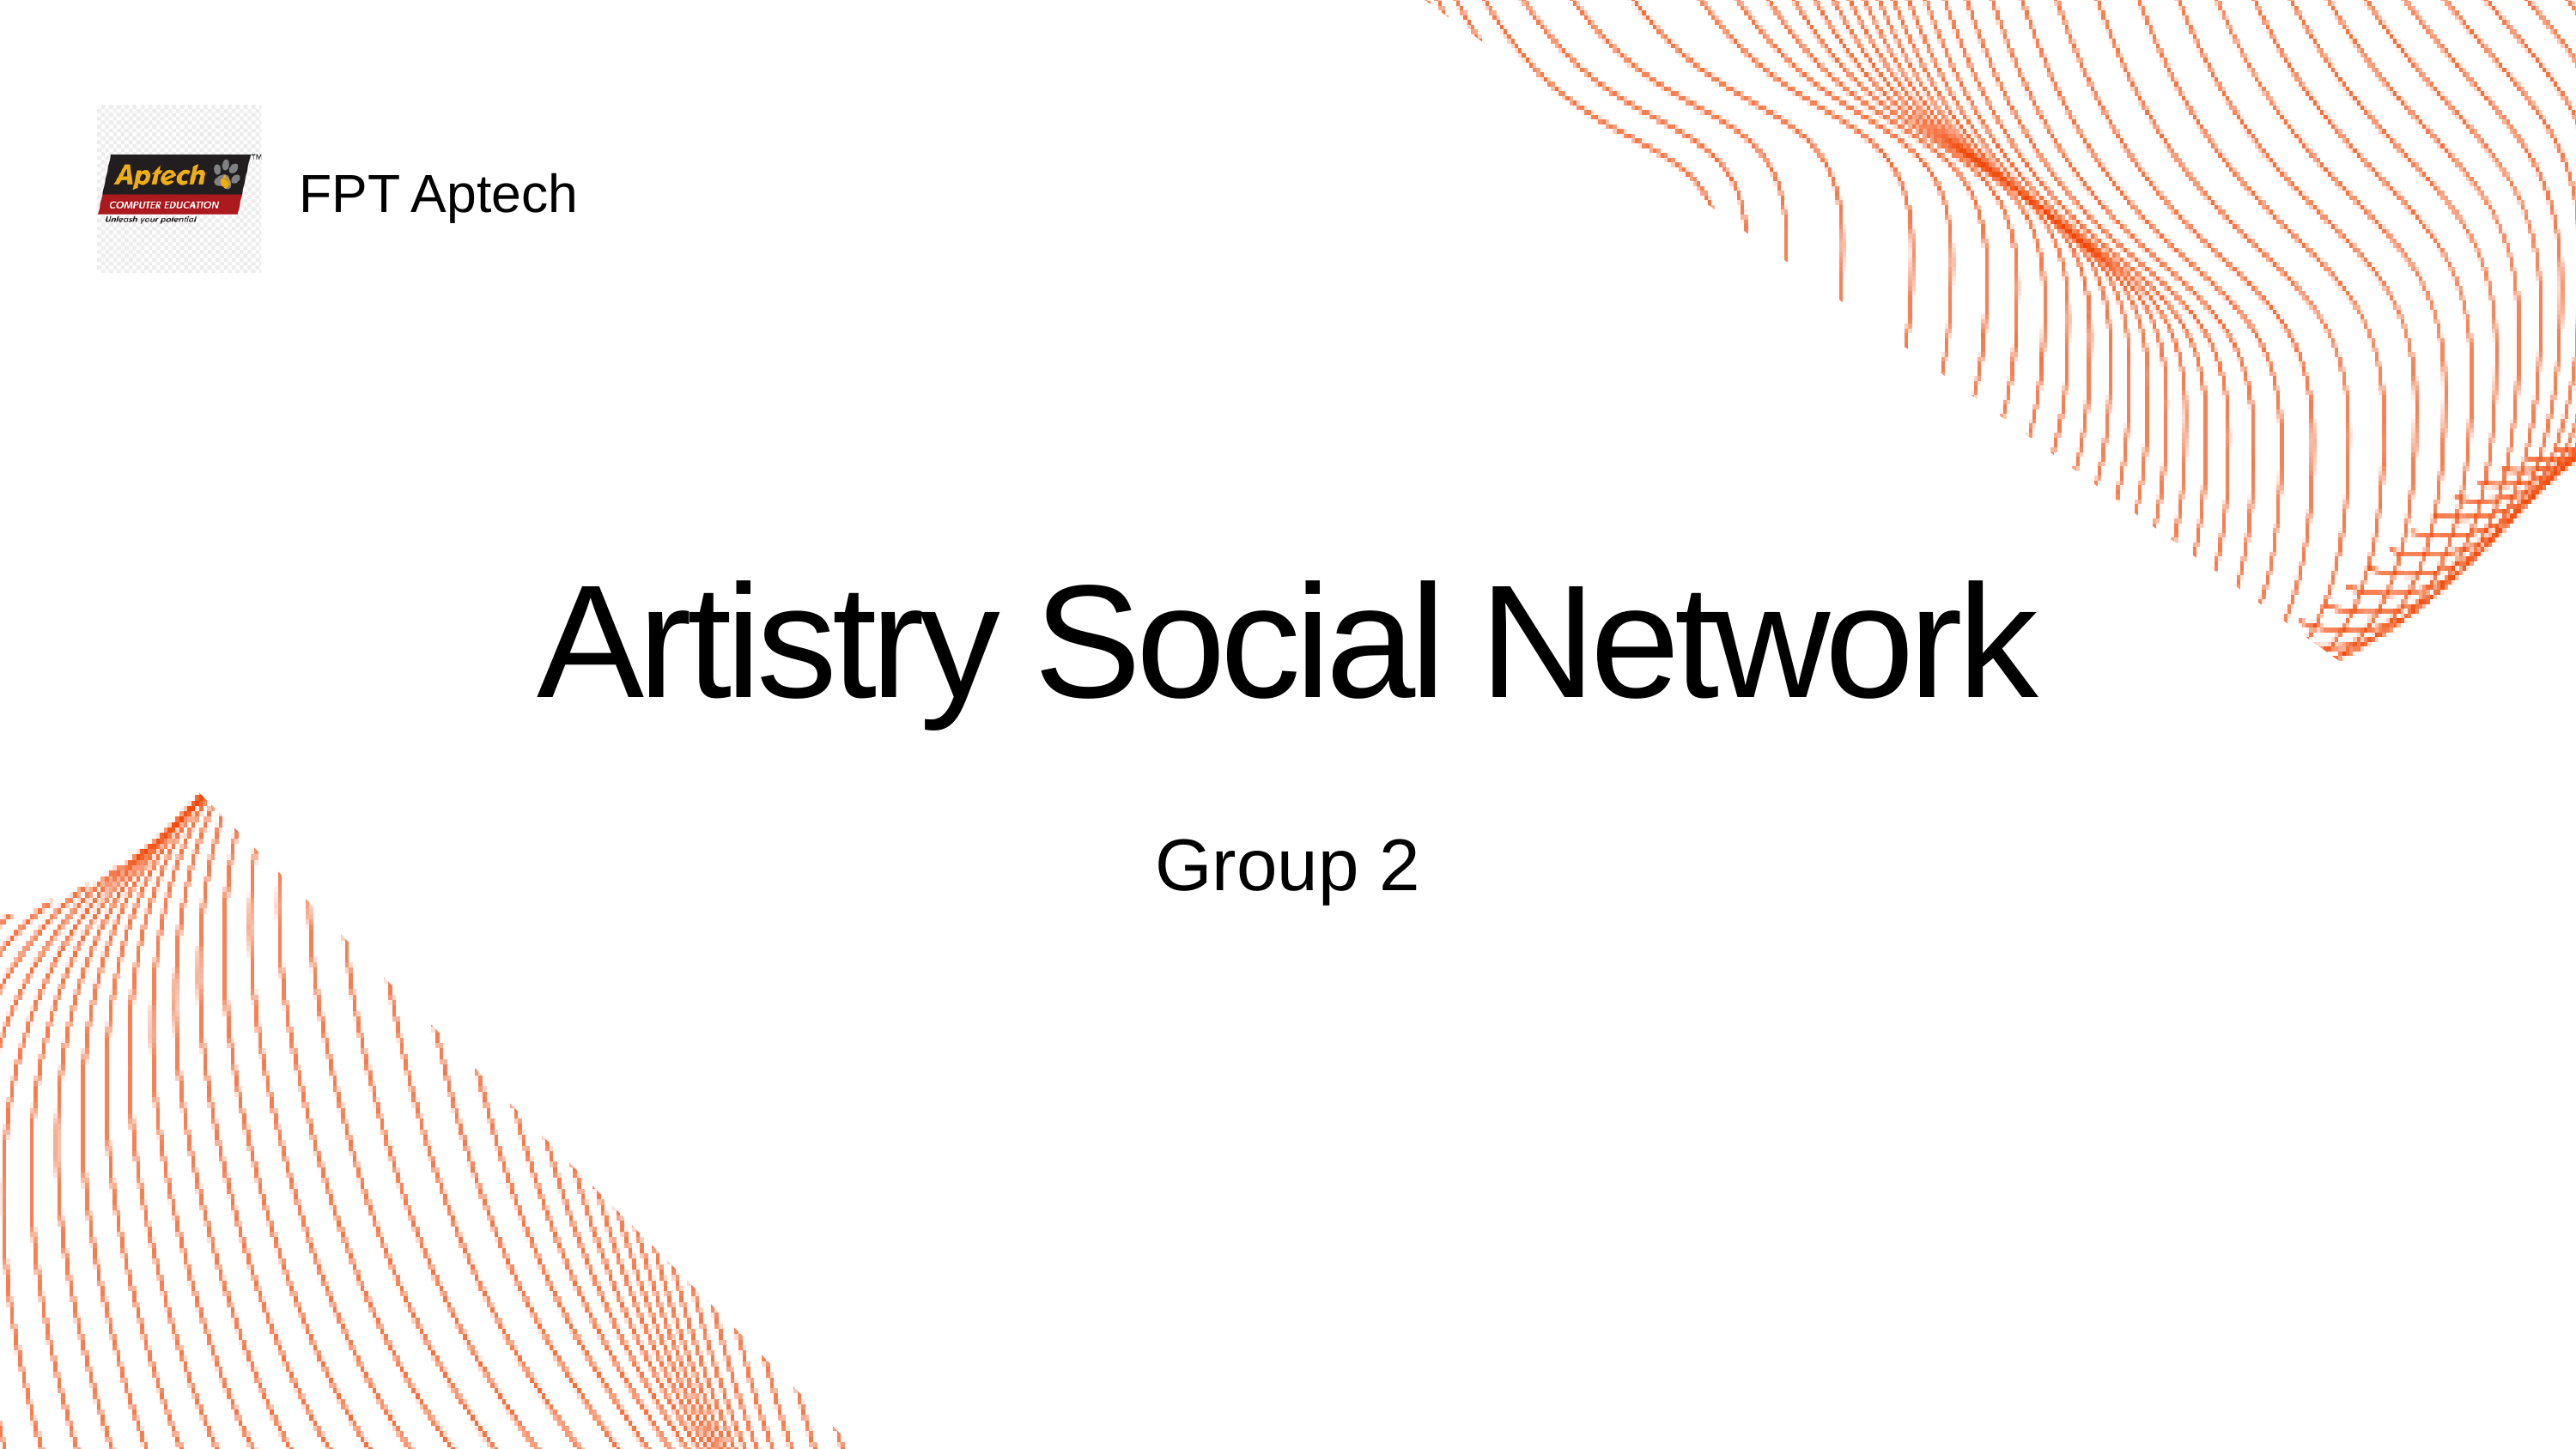

FPT Aptech
Artistry Social Network
Group 2